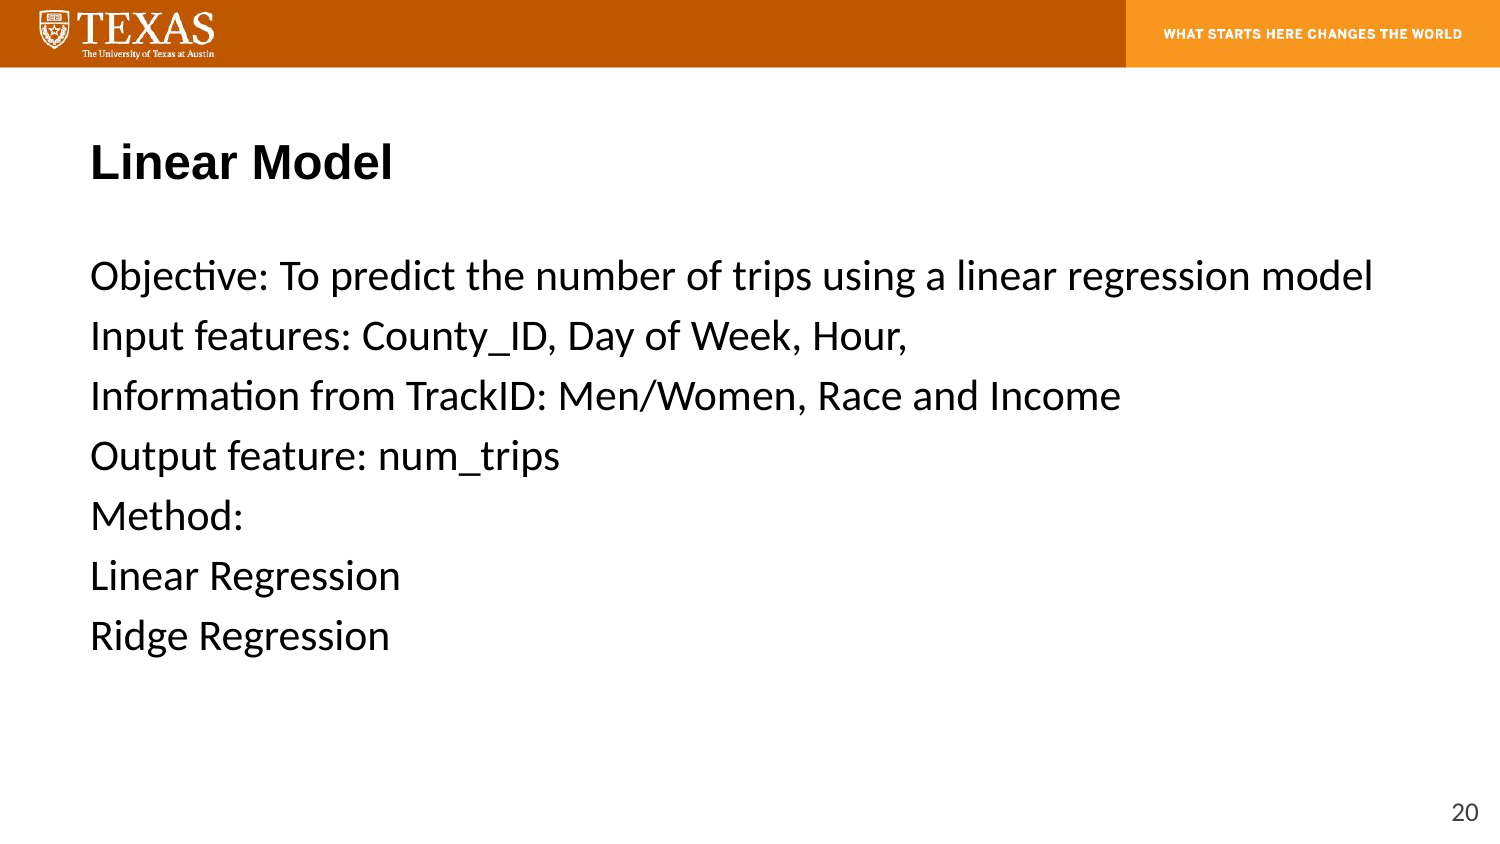

# Linear Model
Objective: To predict the number of trips using a linear regression model
Input features: County_ID, Day of Week, Hour,
Information from TrackID: Men/Women, Race and Income
Output feature: num_trips
Method:
Linear Regression
Ridge Regression

20